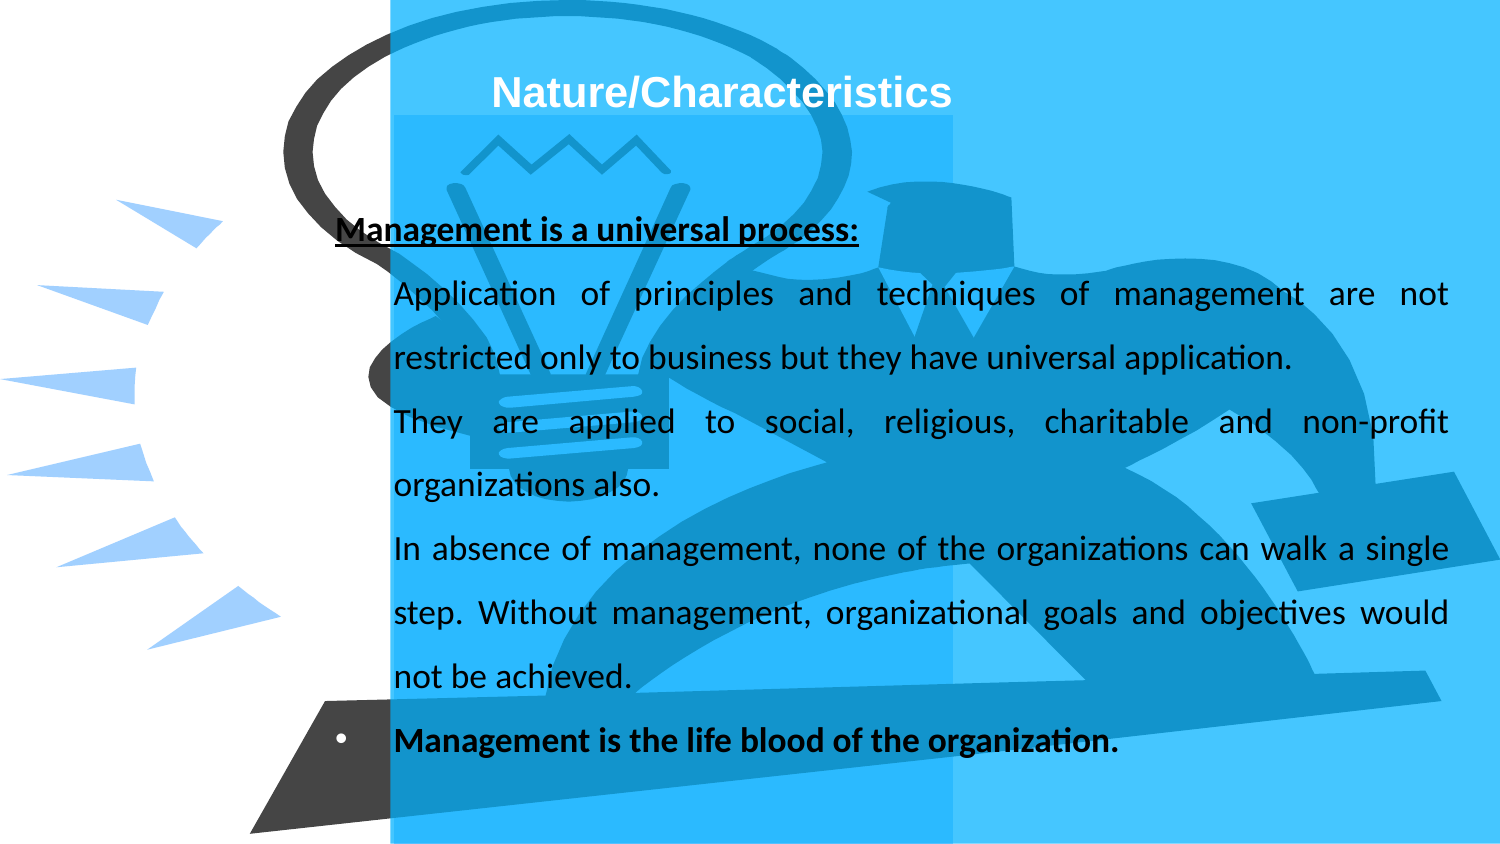

# Nature/Characteristics
Management is a universal process:
Application of principles and techniques of management are not restricted only to business but they have universal application.
They are applied to social, religious, charitable and non-profit organizations also.
In absence of management, none of the organizations can walk a single step. Without management, organizational goals and objectives would not be achieved.
Management is the life blood of the organization.